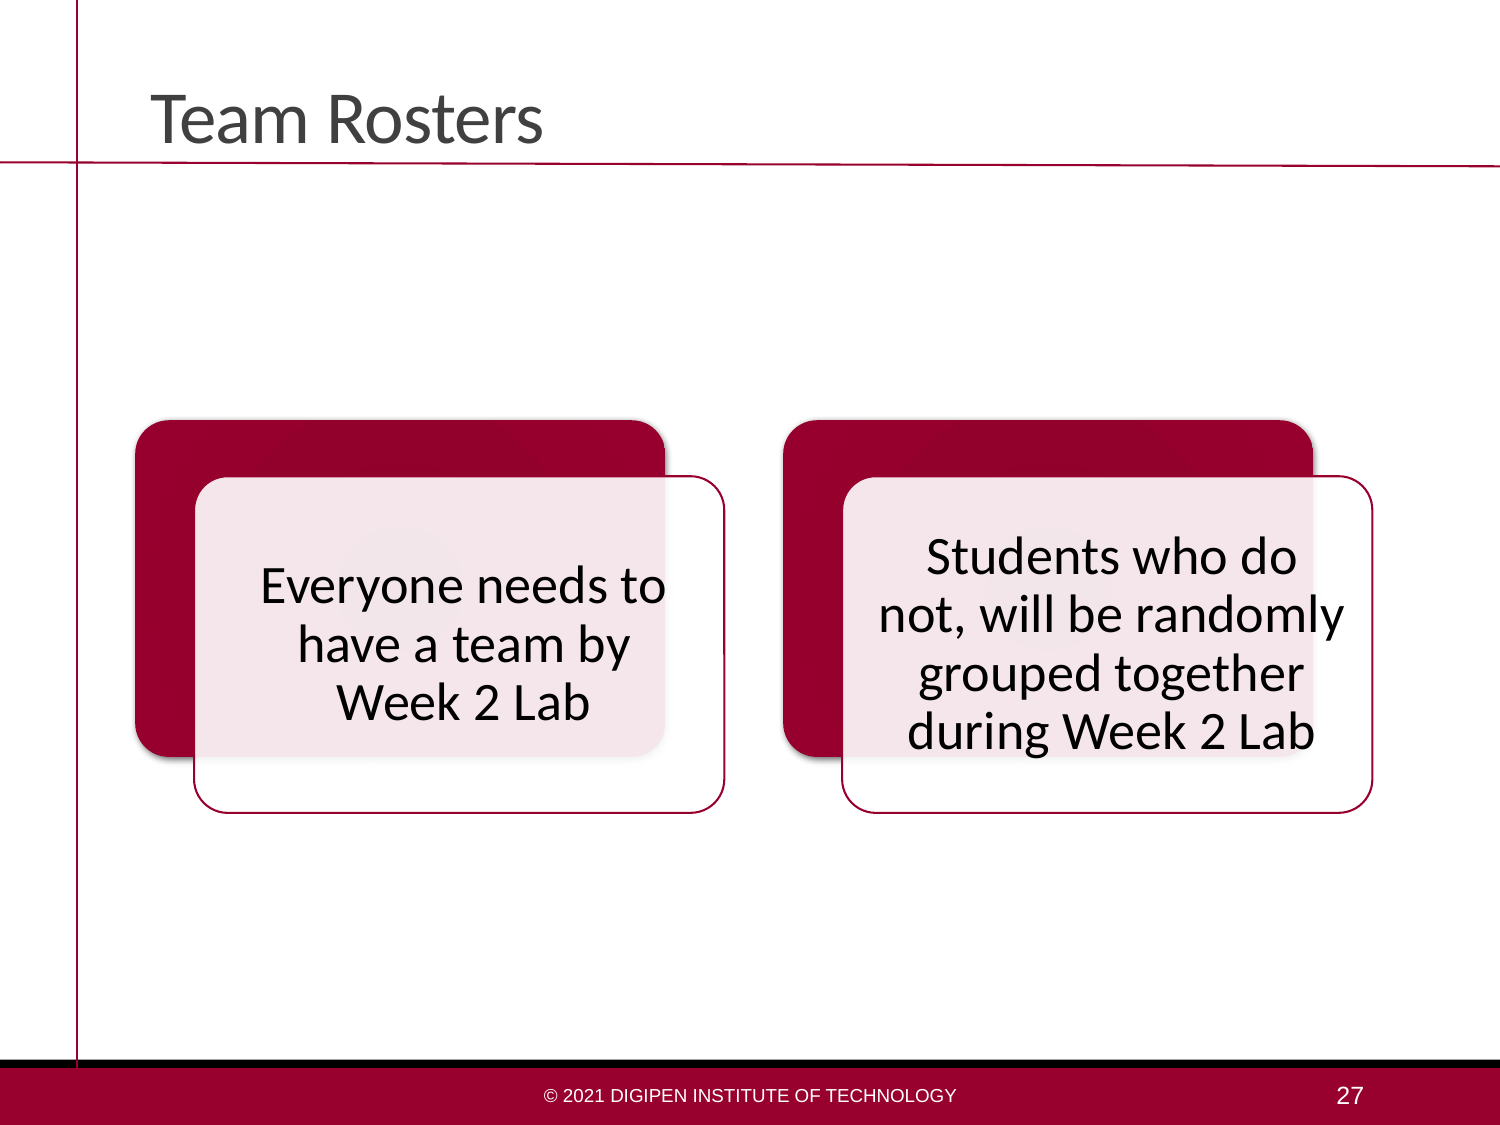

# Team Rosters
Everyone needs to have a team by Week 2 Lab
Students who do not, will be randomly grouped together during Week 2 Lab
© 2021 DigiPen Institute of Technology
27